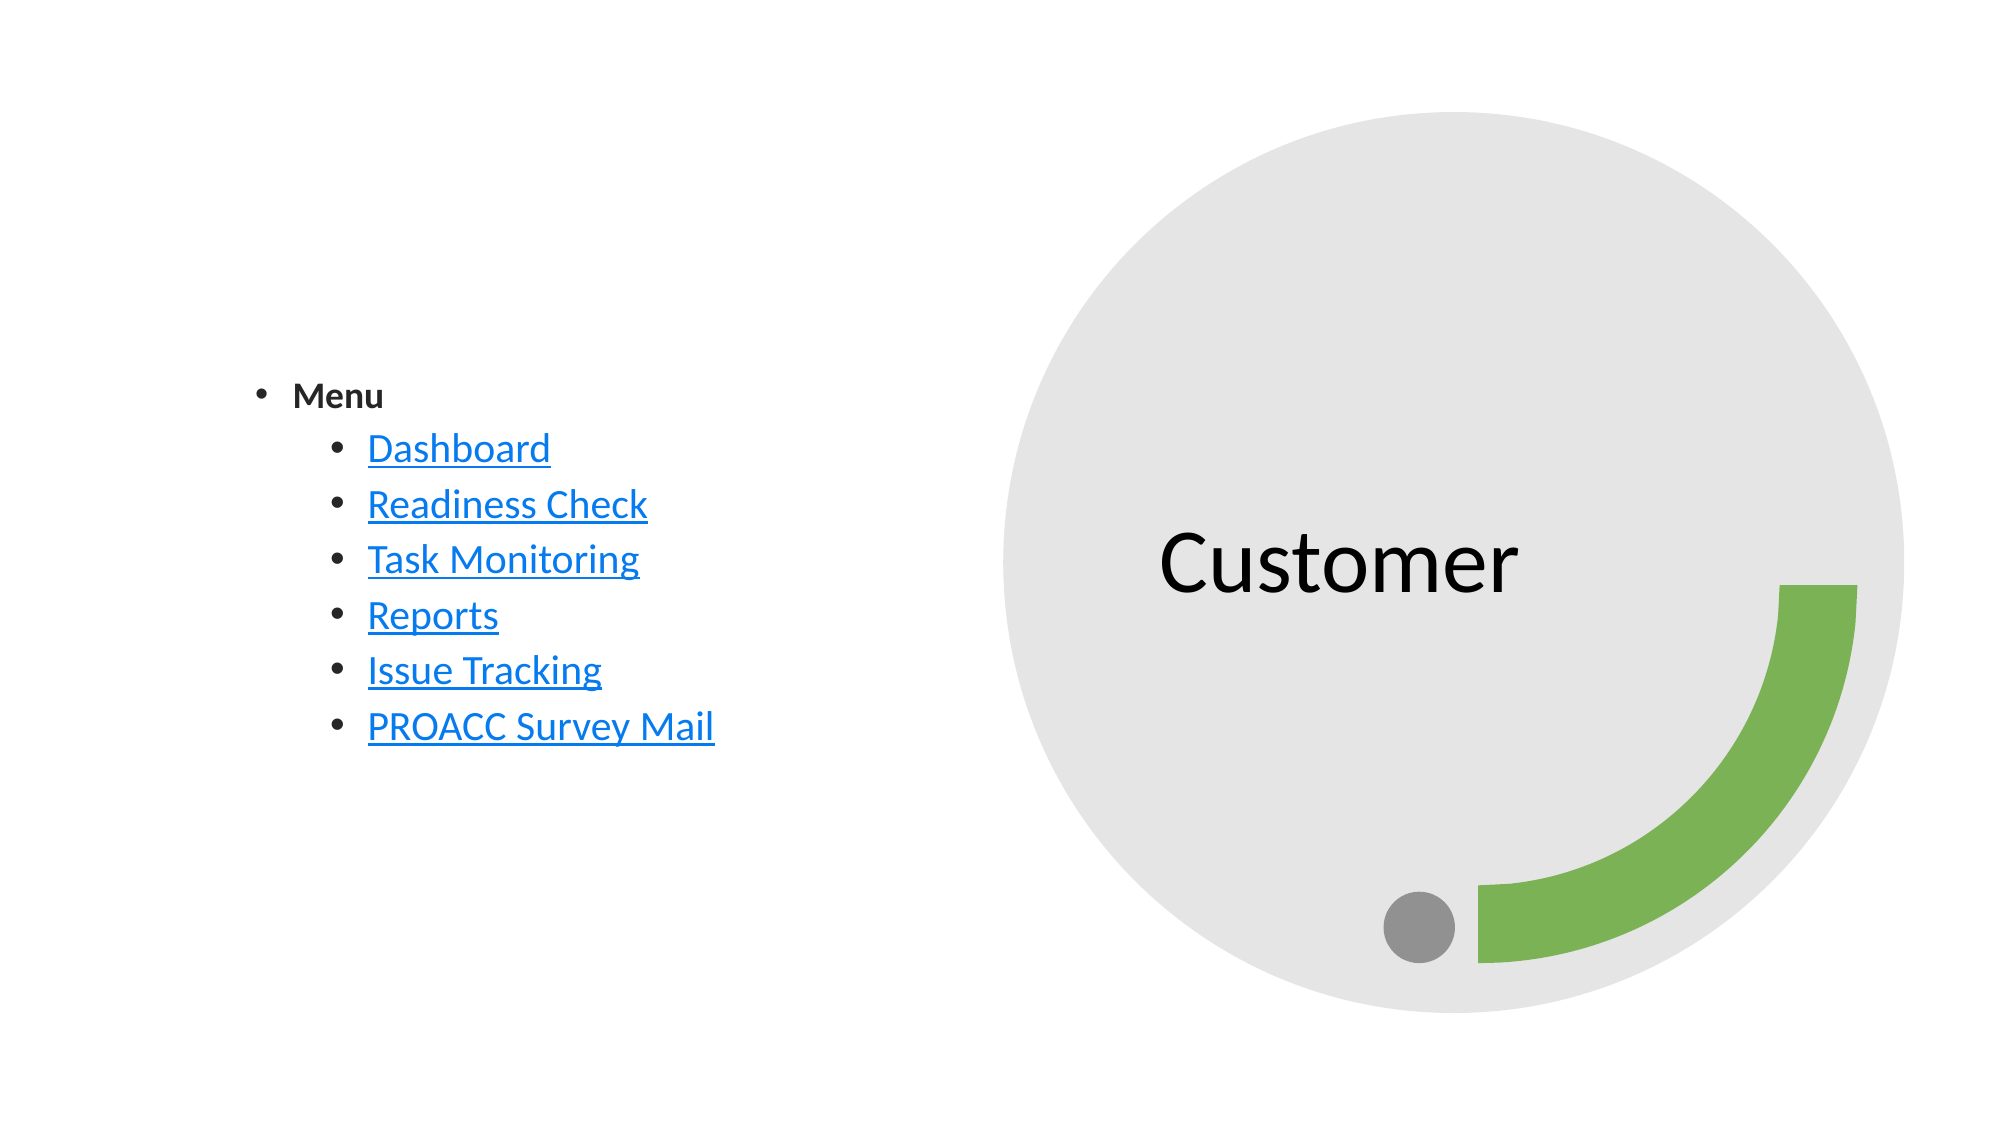

Menu
Dashboard
Readiness Check
Task Monitoring
Reports
Issue Tracking
PROACC Survey Mail
# Customer